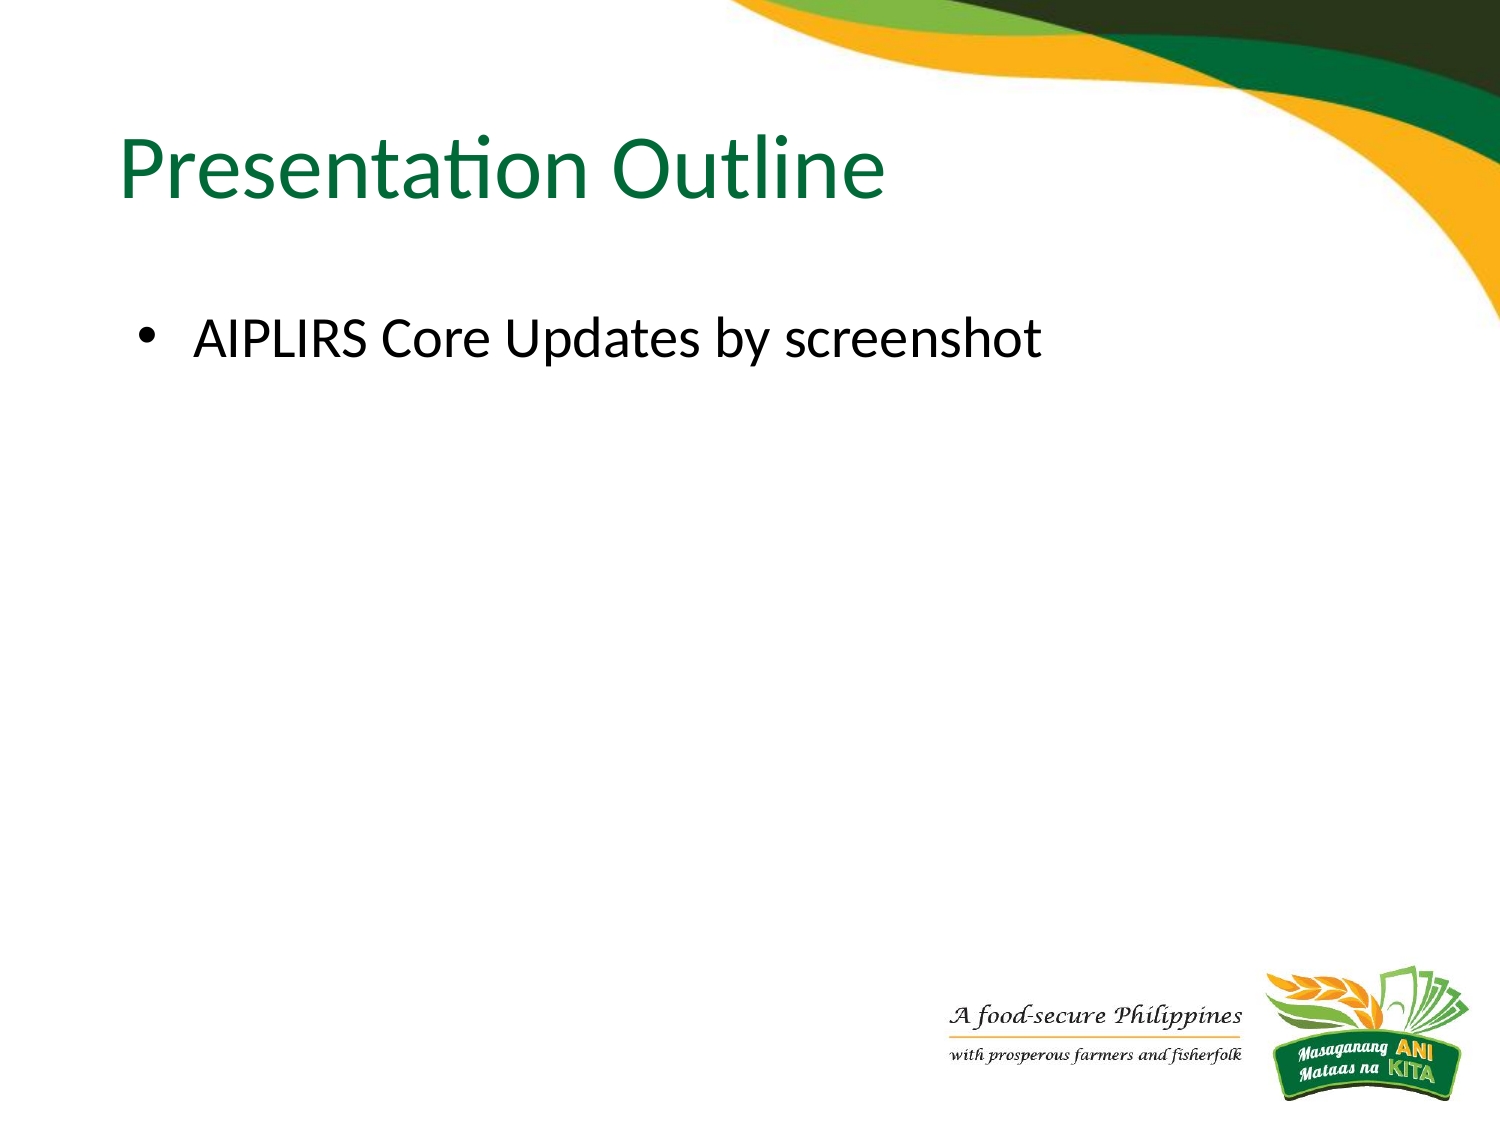

# Presentation Outline
AIPLIRS Core Updates by screenshot